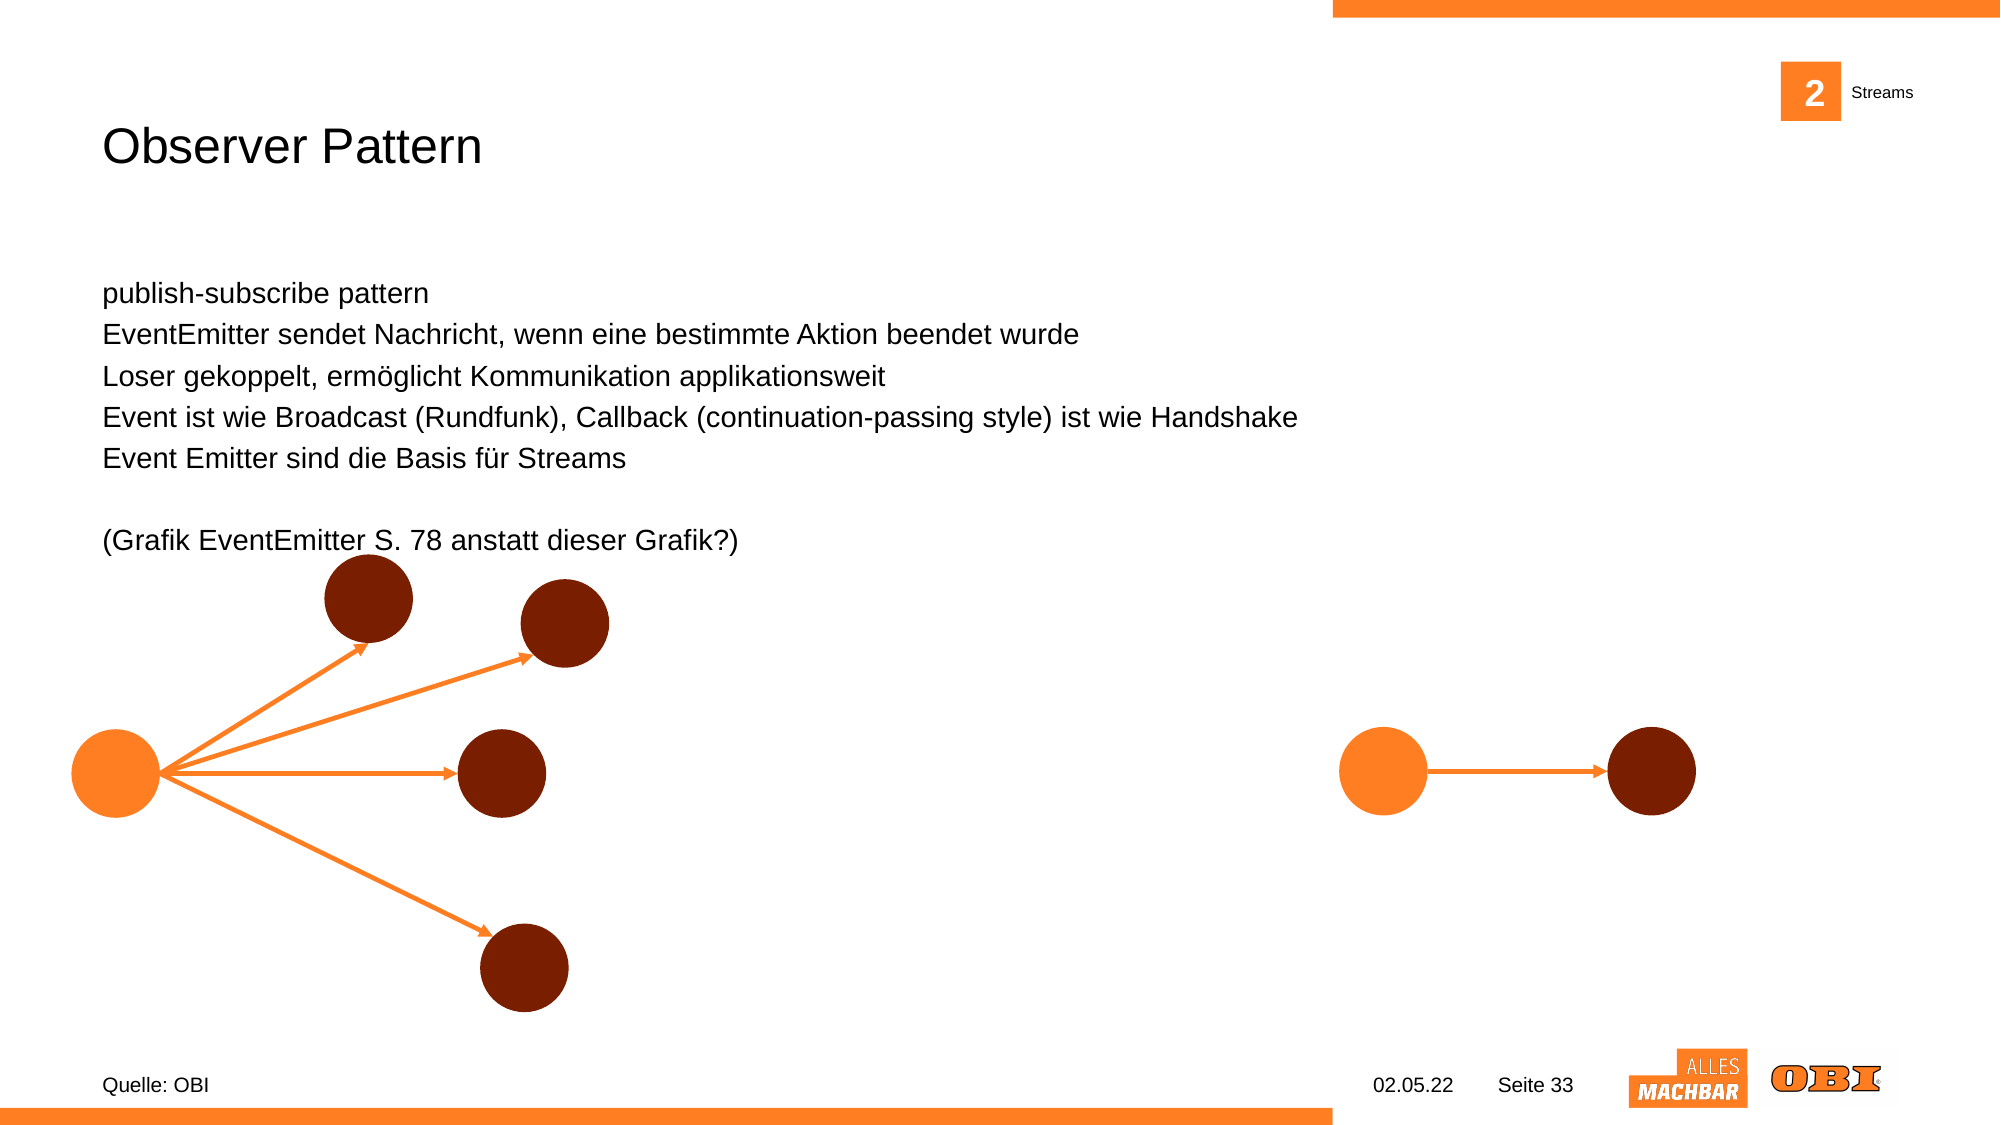

2
Streams
# Observer Pattern

publish-subscribe pattern
EventEmitter sendet Nachricht, wenn eine bestimmte Aktion beendet wurde
Loser gekoppelt, ermöglicht Kommunikation applikationsweit
Event ist wie Broadcast (Rundfunk), Callback (continuation-passing style) ist wie Handshake
Event Emitter sind die Basis für Streams

(Grafik EventEmitter S. 78 anstatt dieser Grafik?)

Quelle: OBI
02.05.22
Seite 33